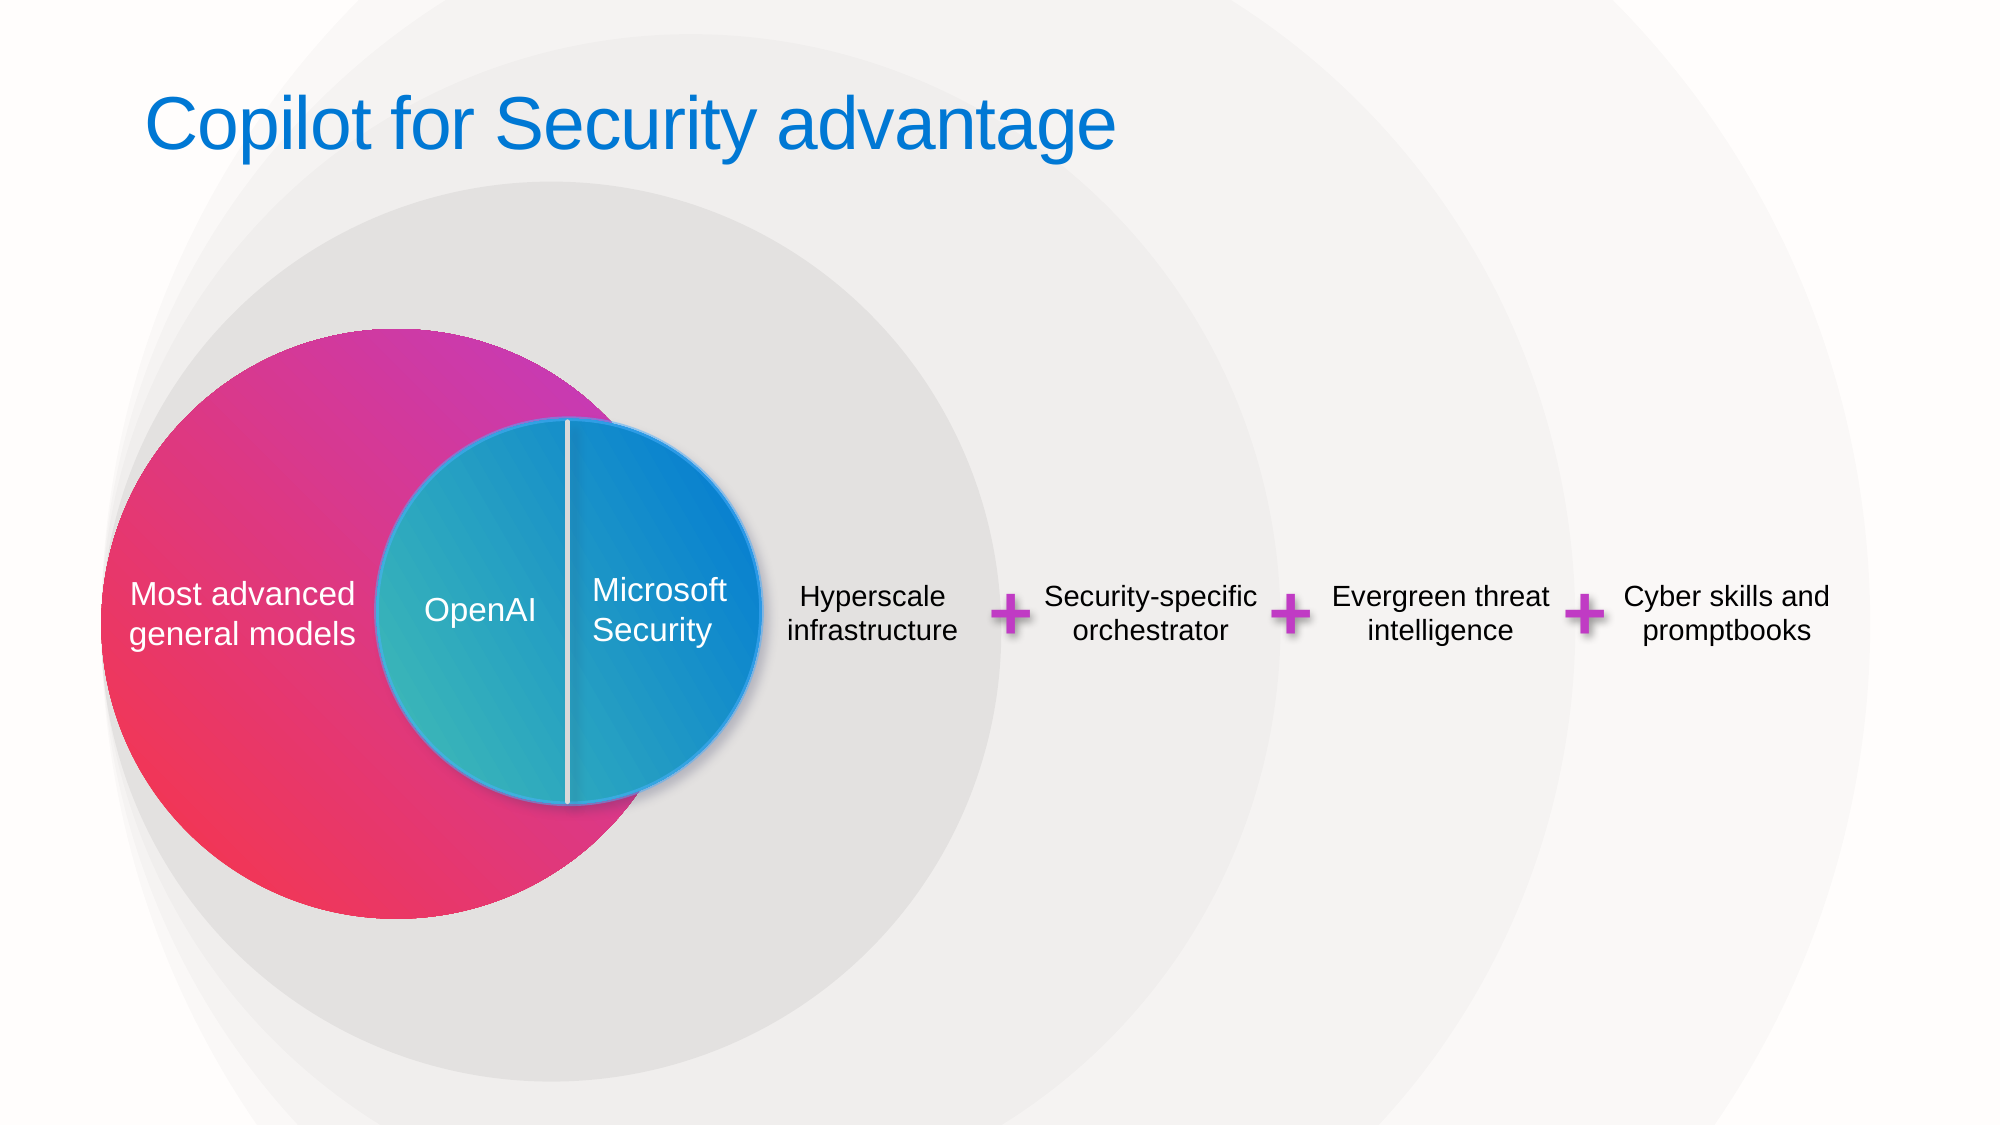

# Copilot for Security advantage

Most advanced
general models
Hyperscale
infrastructure
Security-specific
orchestrator
Evergreen threat
intelligence
Cyber skills and
promptbooks
OpenAI
Microsoft
Security
+
+
+